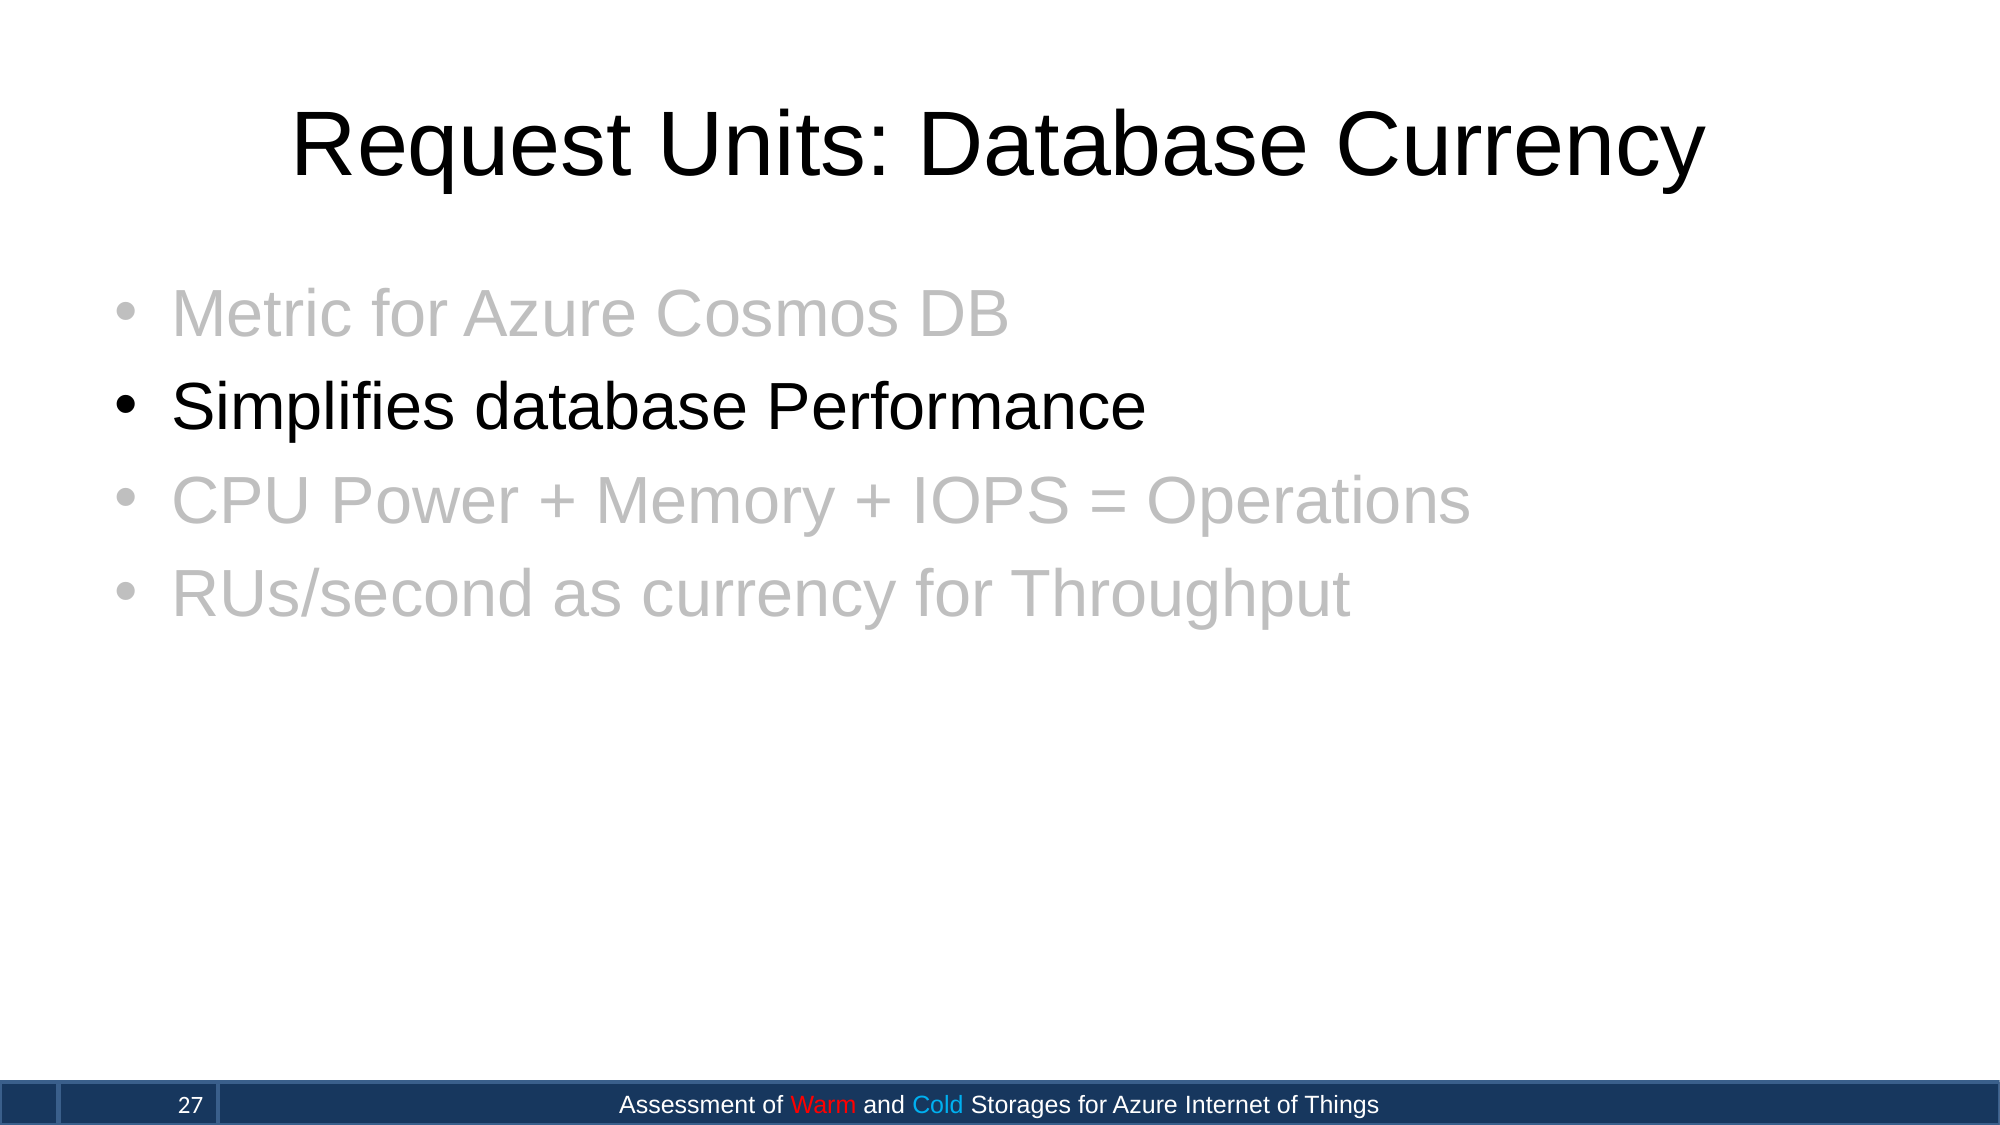

# Request Units: Database Currency
Metric for Azure Cosmos DB
Simplifies database Performance
CPU Power + Memory + IOPS = Operations
RUs/second as currency for Throughput
Assessment of Warm and Cold Storages for Azure Internet of Things
27